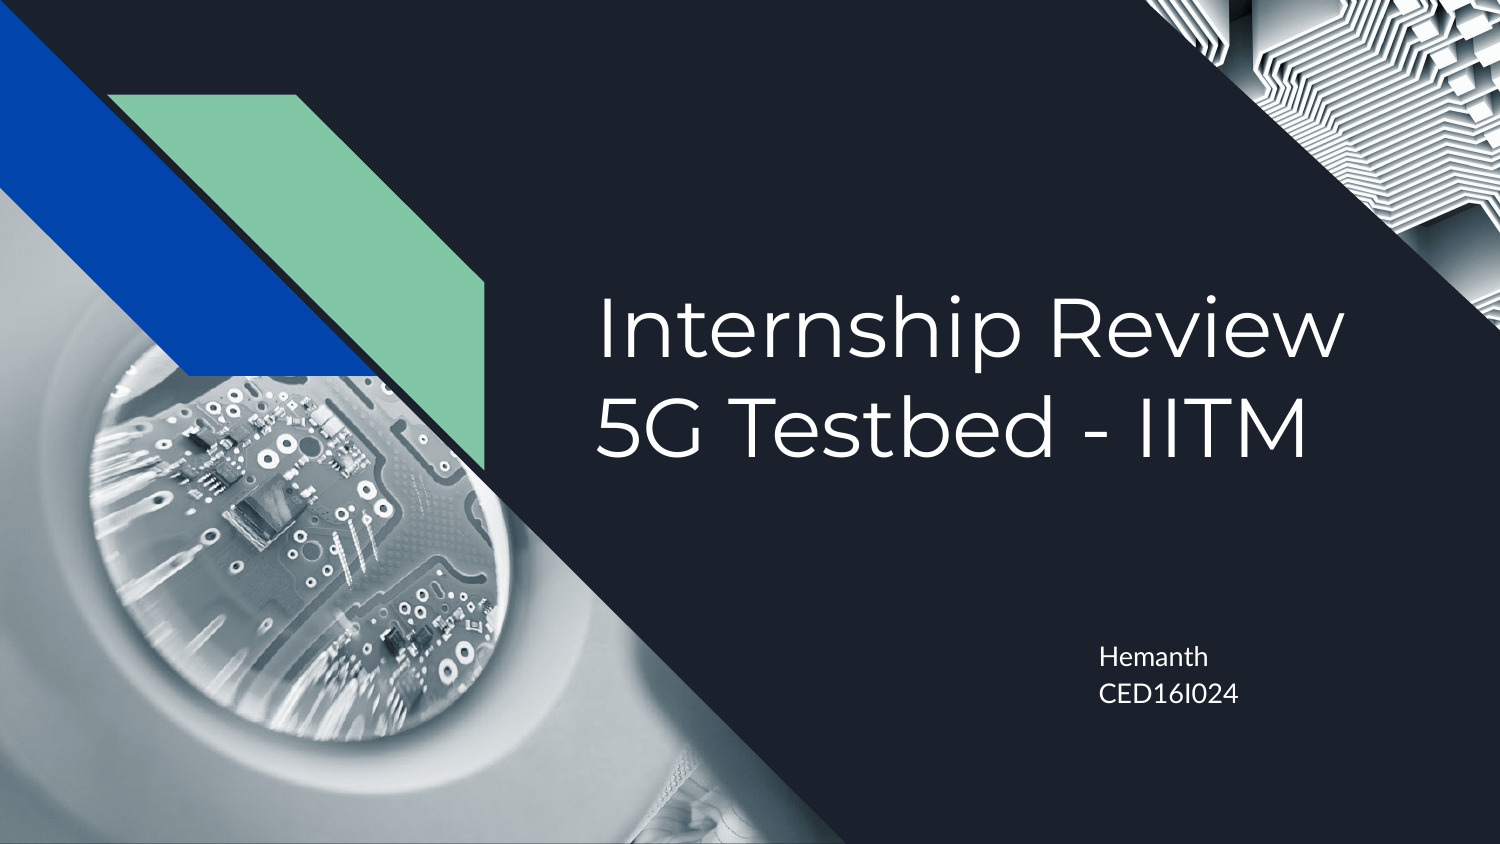

# Internship Review
5G Testbed - IITM
Hemanth
CED16I024